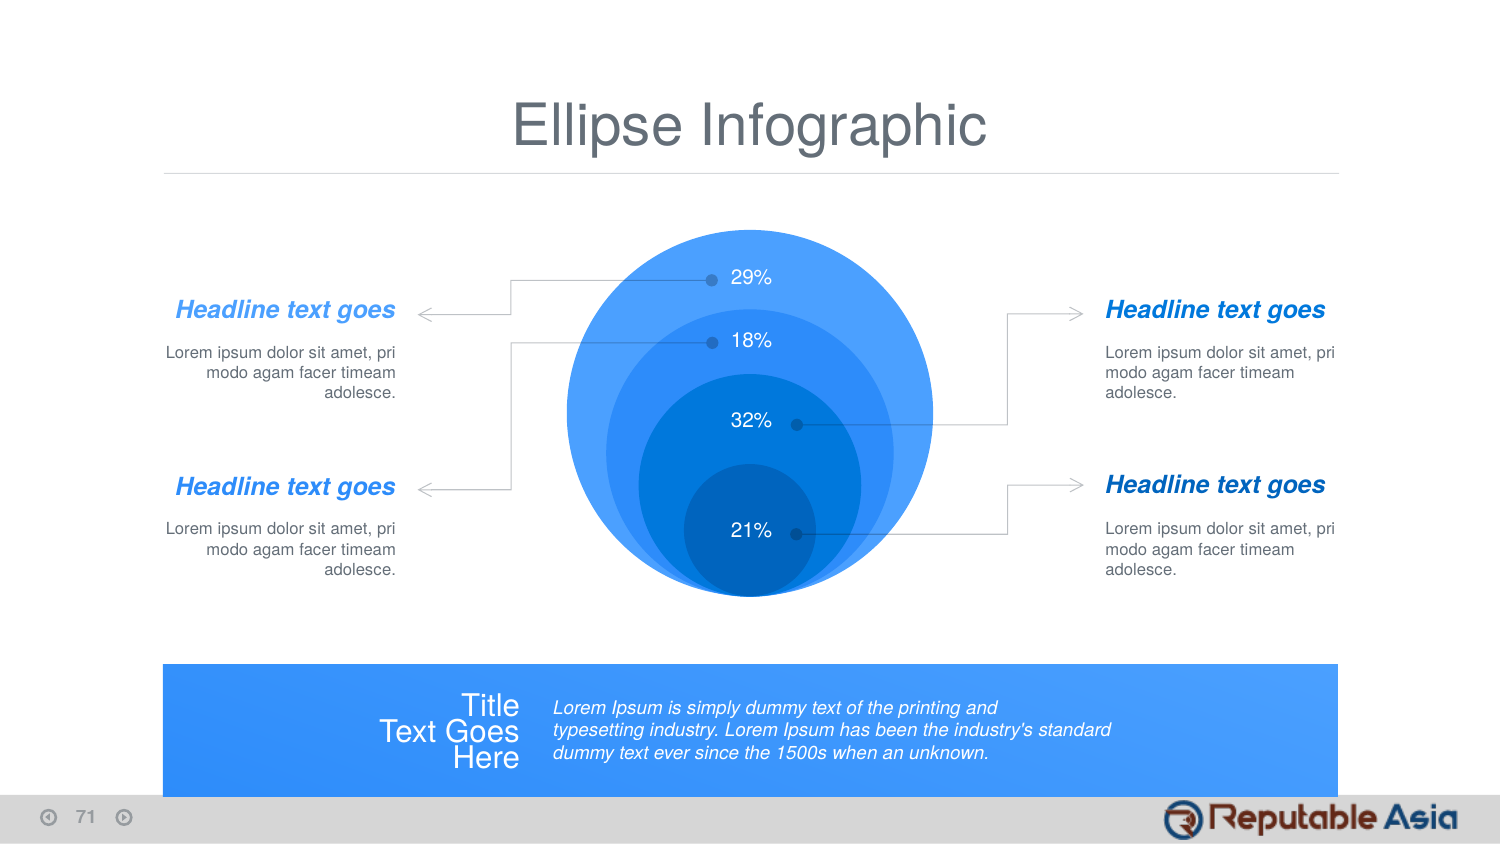

Ellipse Infographic

29%

Headline text goes
Lorem ipsum dolor sit amet, pri modo agam facer timeam adolesce.
Headline text goes
Lorem ipsum dolor sit amet, pri modo agam facer timeam adolesce.

18%

32%

21%
Headline text goes
Lorem ipsum dolor sit amet, pri modo agam facer timeam adolesce.
Headline text goes
Lorem ipsum dolor sit amet, pri modo agam facer timeam adolesce.

Lorem Ipsum is simply dummy text of the printing and
typesetting industry. Lorem Ipsum has been the industry's standard dummy text ever since the 1500s when an unknown.
Title
Text Goes Here
71